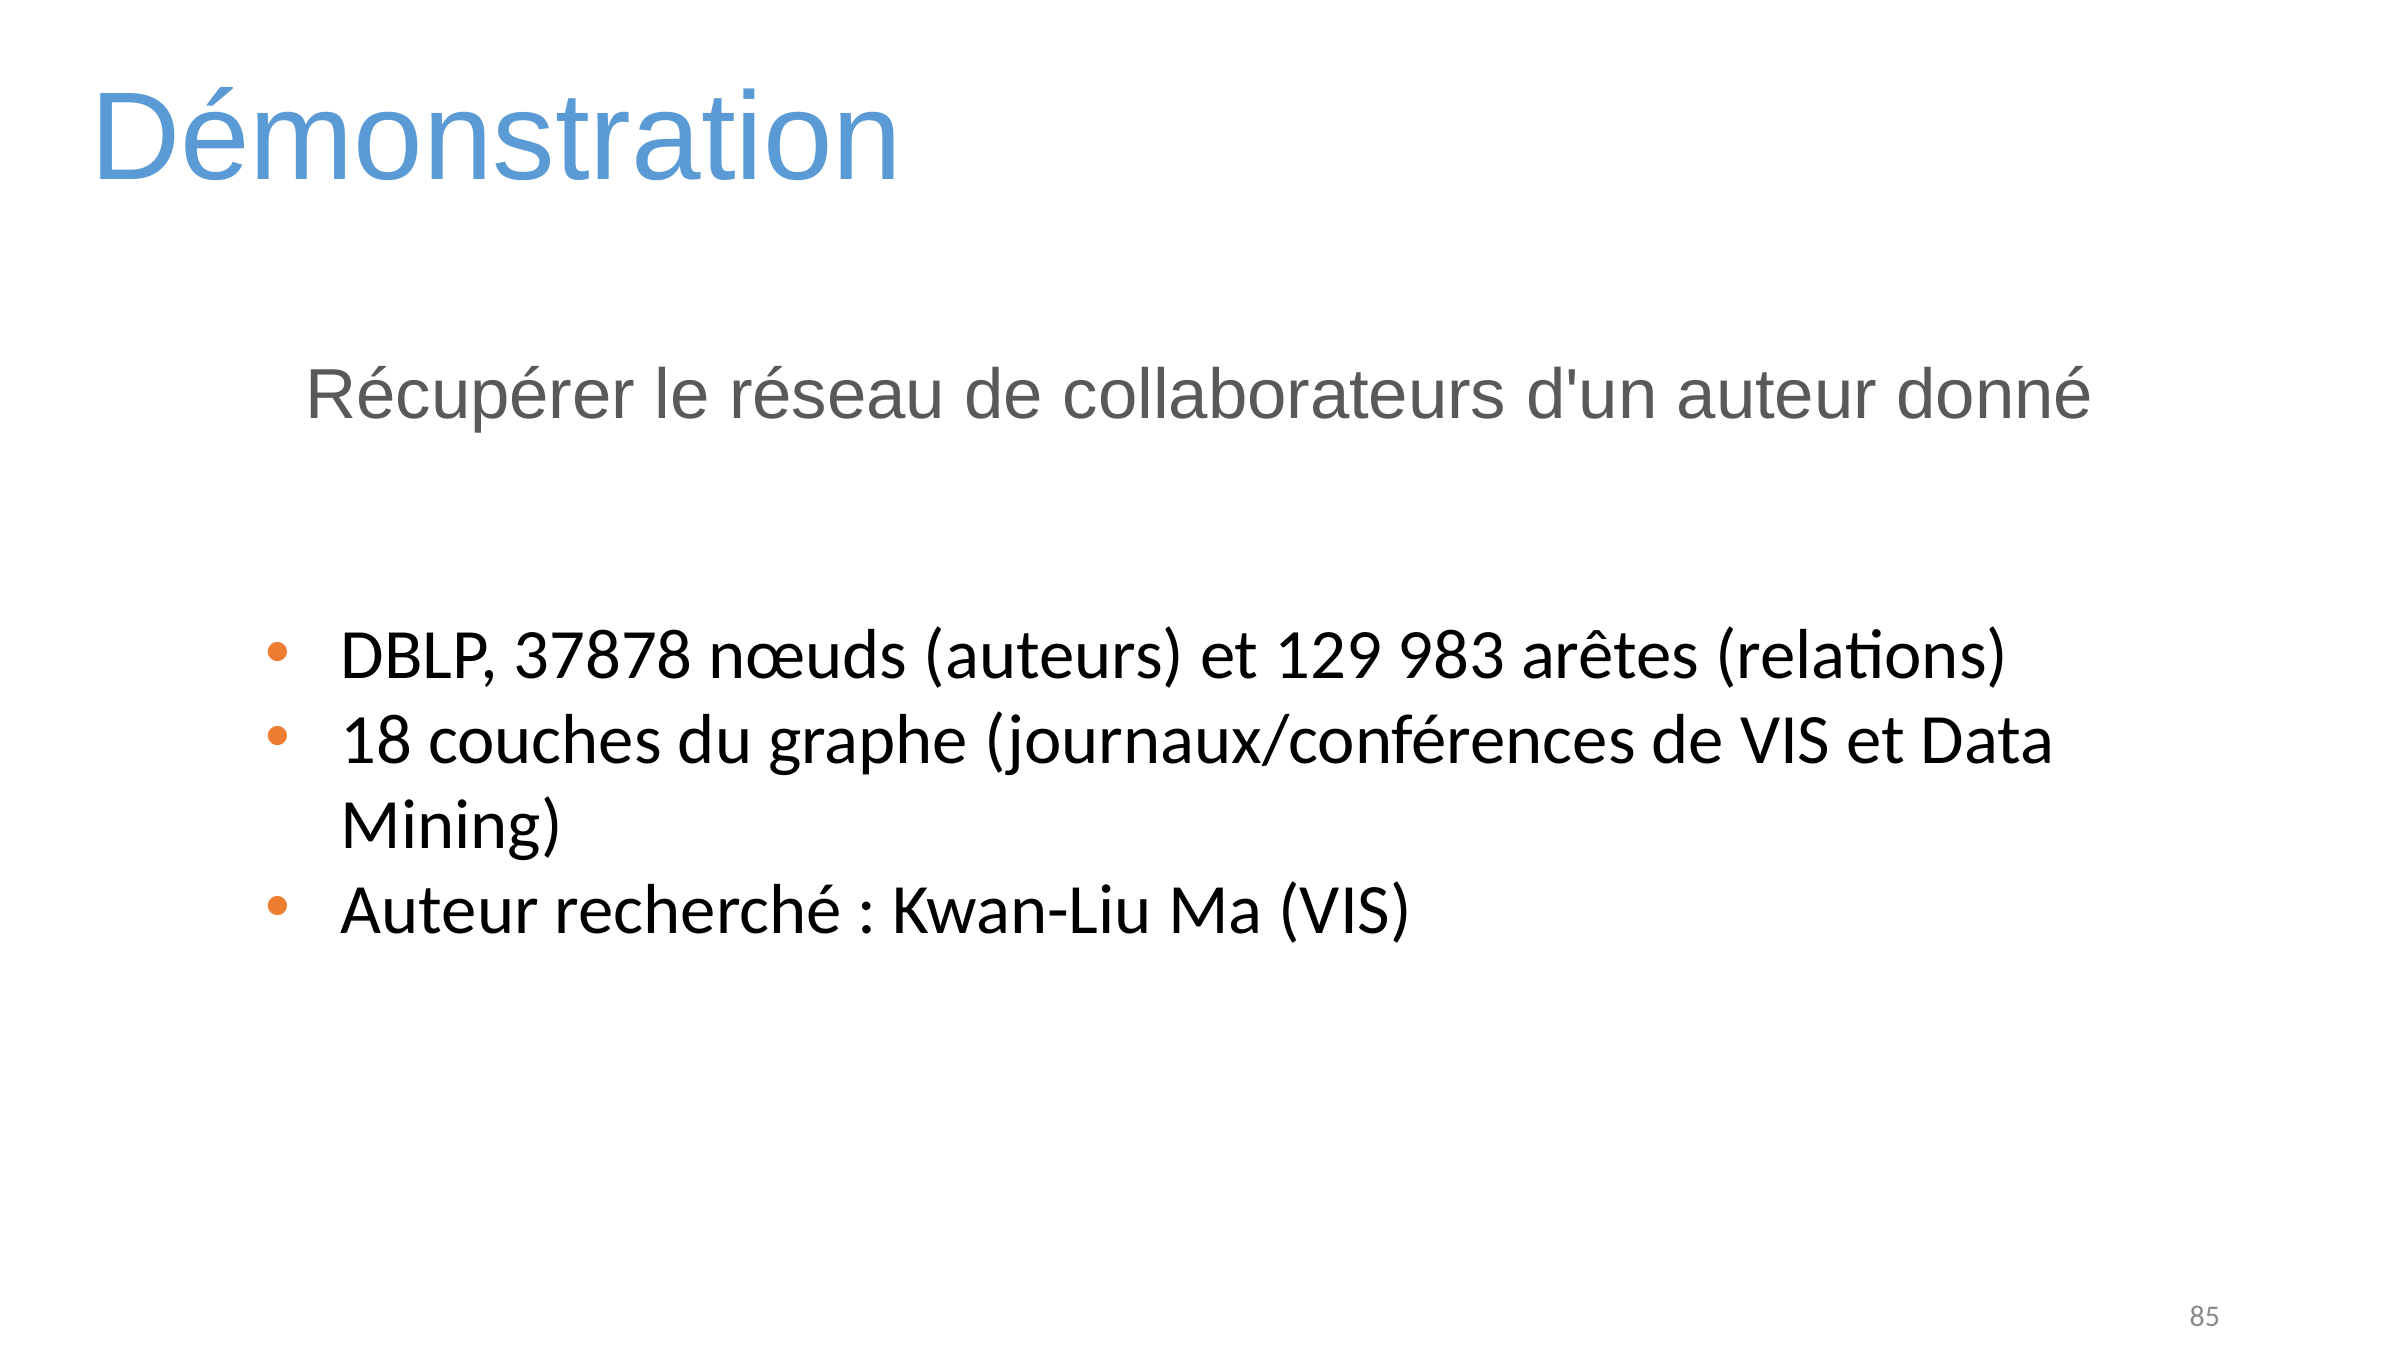

# Démonstration
Récupérer le réseau de collaborateurs d'un auteur donné
DBLP, 37878 nœuds (auteurs) et 129 983 arêtes (relations)
18 couches du graphe (journaux/conférences de VIS et Data Mining)
Auteur recherché : Kwan-Liu Ma (VIS)

85